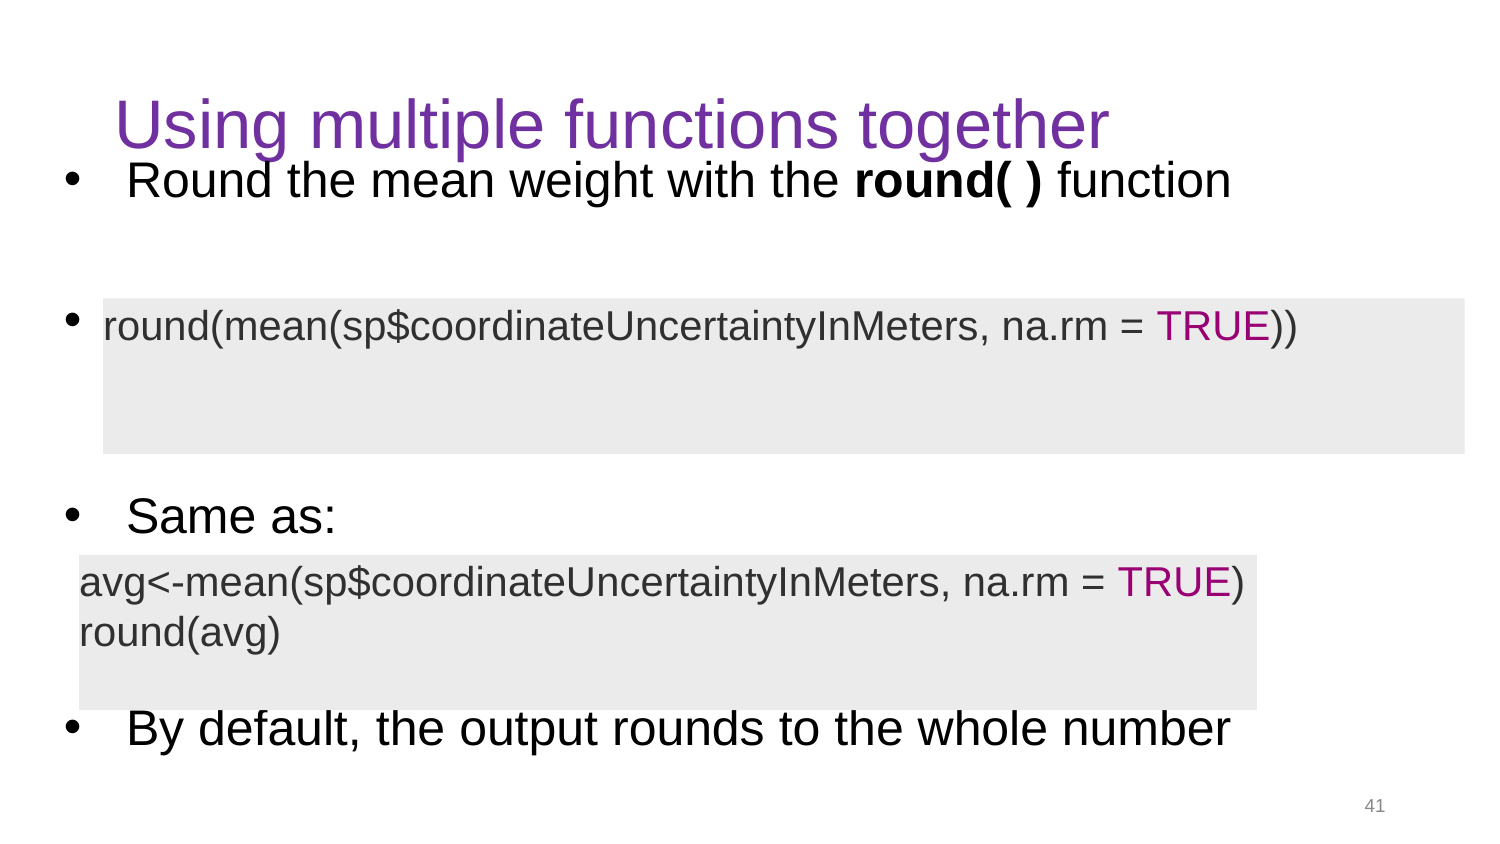

# Using multiple functions together
Round the mean weight with the round( ) function

round(mean(sp$coordinateUncertaintyInMeters, na.rm = TRUE))

Same as:

By default, the output rounds to the whole number

round(mean(sp$coordinateUncertaintyInMeters, na.rm = TRUE))

avg<-mean(sp$coordinateUncertaintyInMeters, na.rm = TRUE)
round(avg)
41